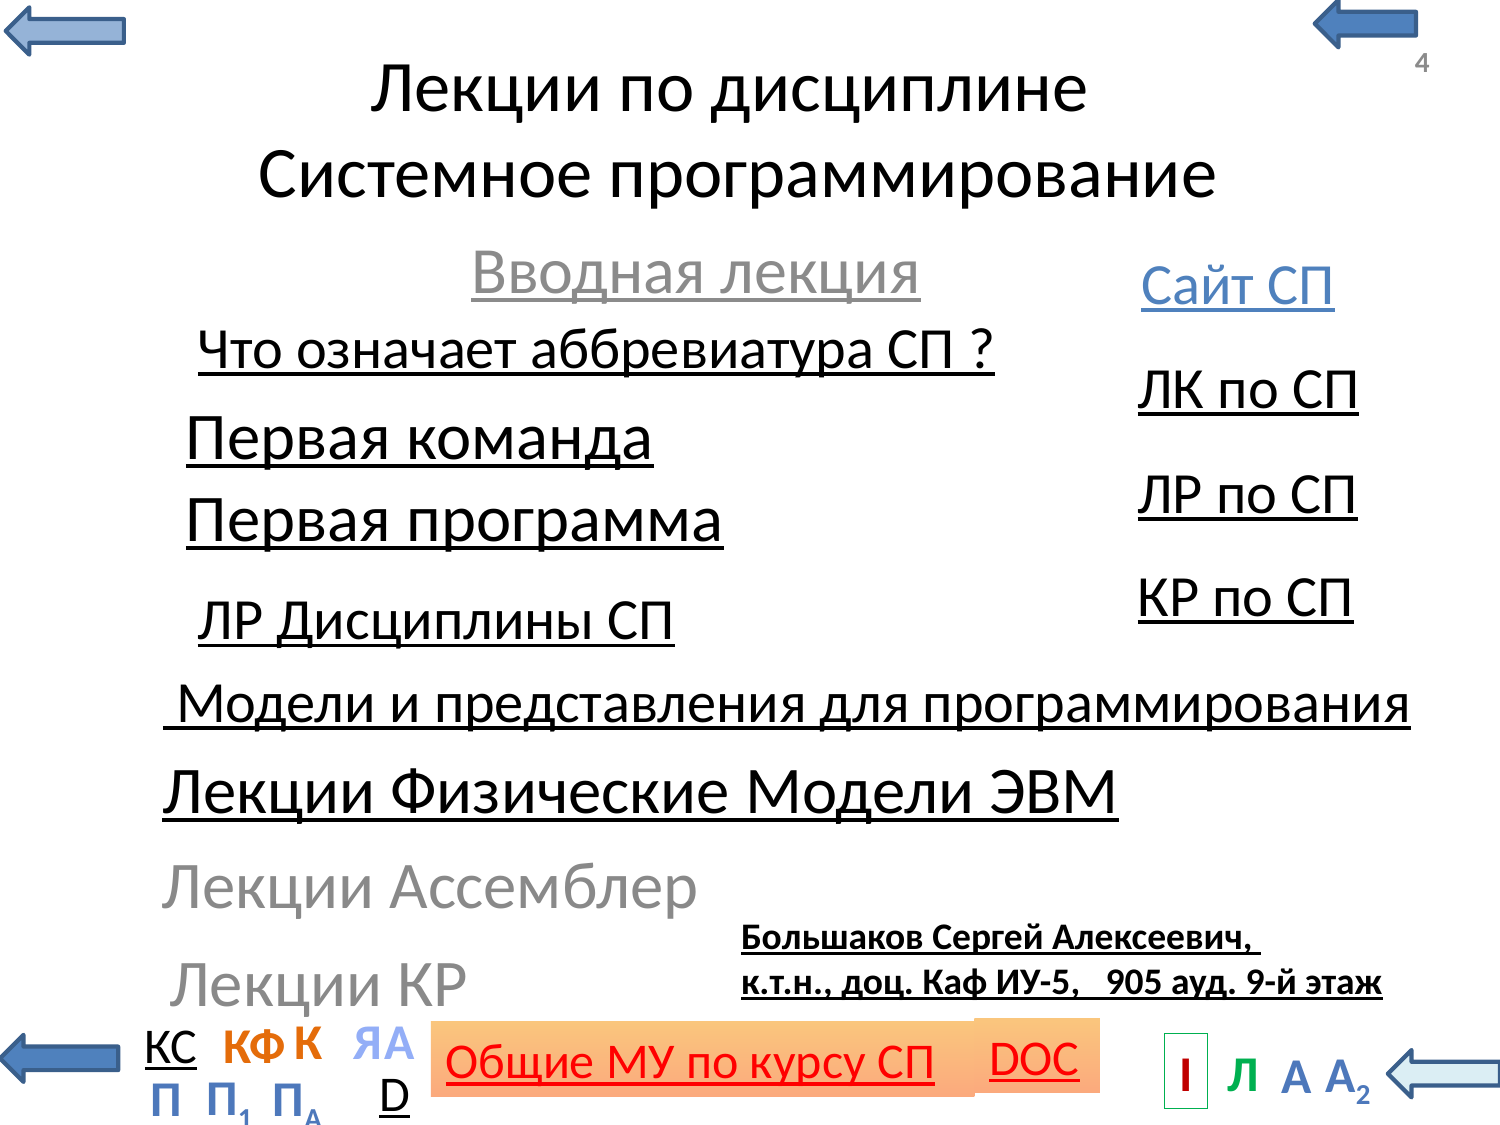

# Лекции по дисциплине Системное программирование
4
Вводная лекция
Сайт СП
Что означает аббревиатура СП ?
ЛК по СП
Первая команда
ЛР по СП
Первая программа
КР по СП
ЛР Дисциплины СП
 Модели и представления для программирования
Лекции Физические Модели ЭВМ
Лекции Ассемблер
Большаков Сергей Алексеевич,
к.т.н., доц. Каф ИУ-5,   905 ауд. 9-й этаж
Лекции КР